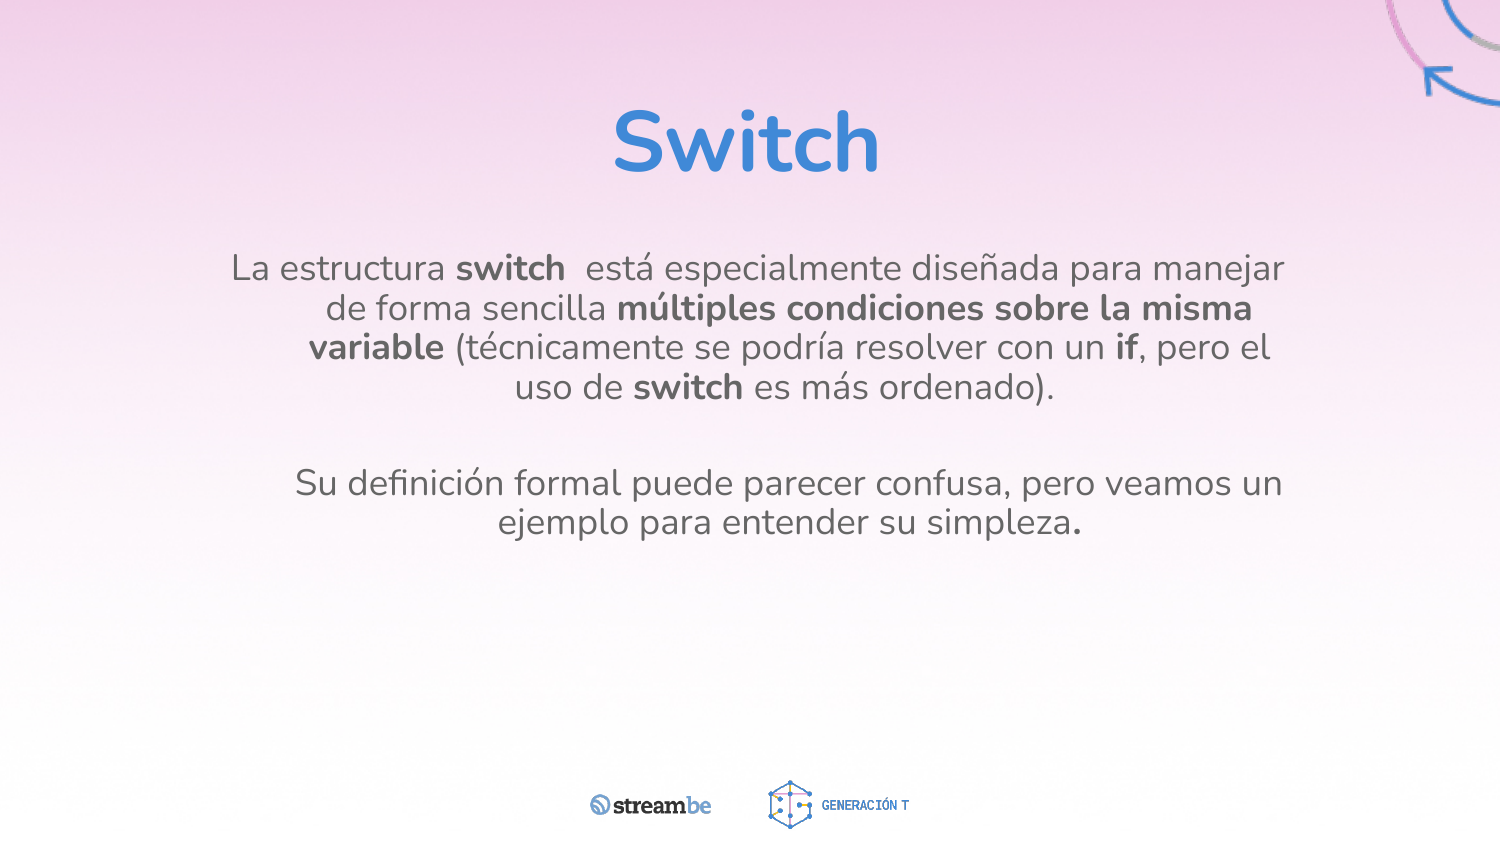

# Switch
La estructura switch  está especialmente diseñada para manejar de forma sencilla múltiples condiciones sobre la misma variable (técnicamente se podría resolver con un if, pero el uso de switch es más ordenado).
Su definición formal puede parecer confusa, pero veamos un ejemplo para entender su simpleza.